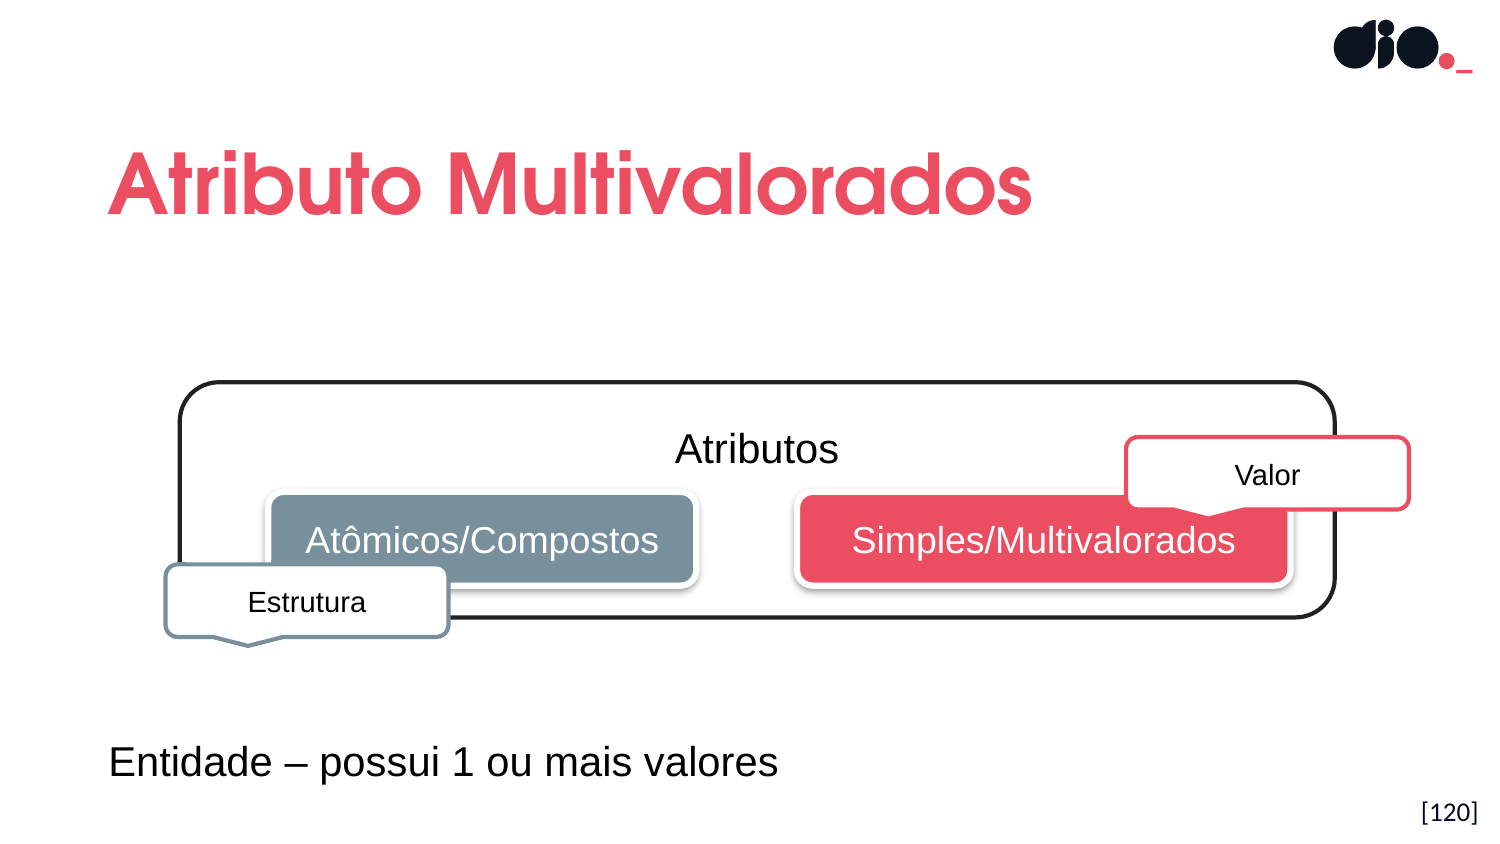

Atributo Multivalorados
Atributos

Atômicos/Compostos
Simples/Multivalorados
Valor
Estrutura
Entidade – possui 1 ou mais valores
[120]